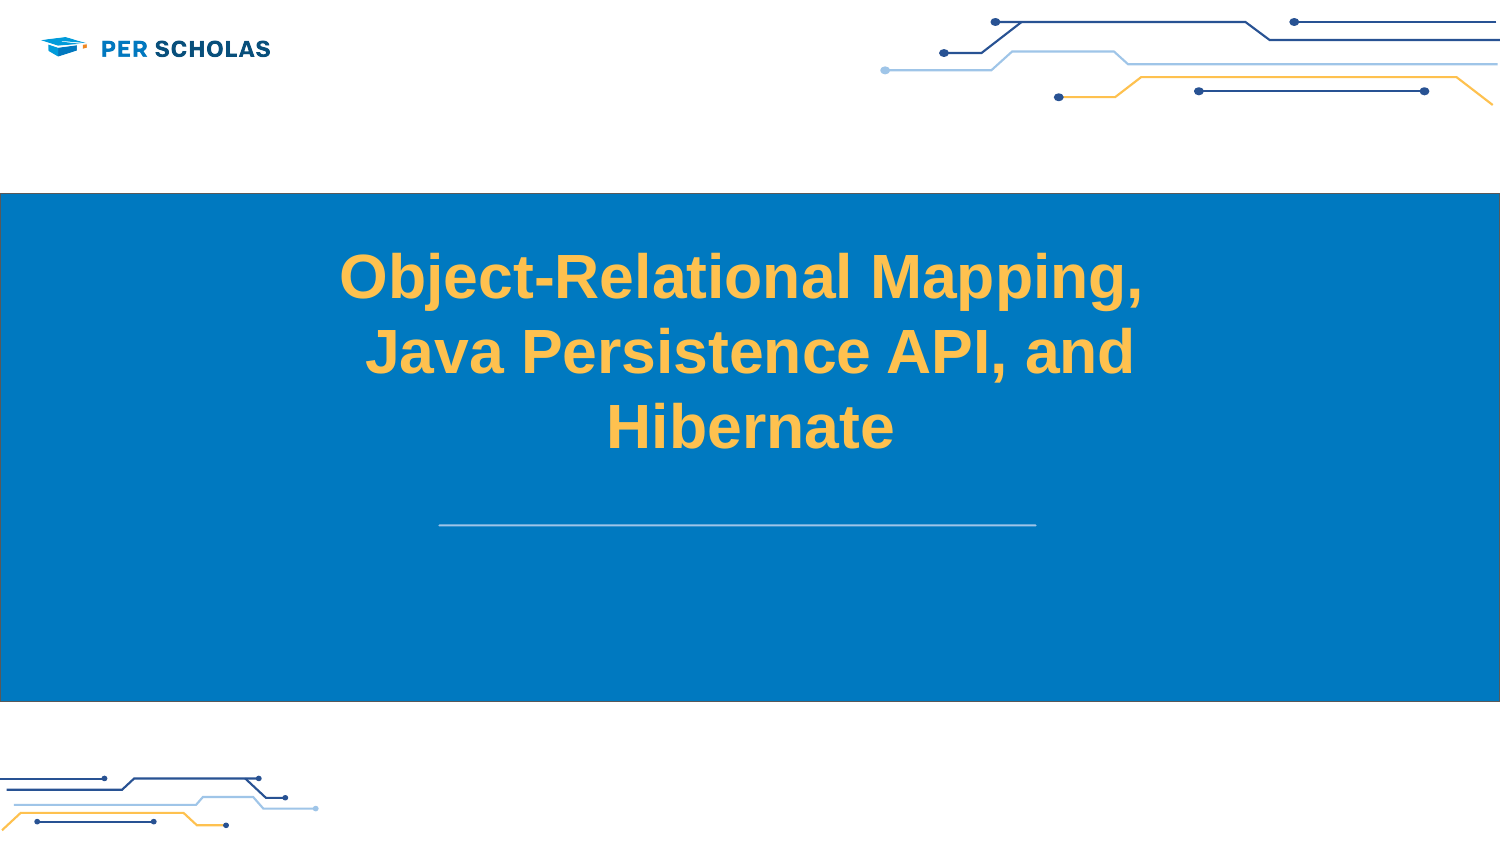

# Object-Relational Mapping,
Java Persistence API, and
Hibernate